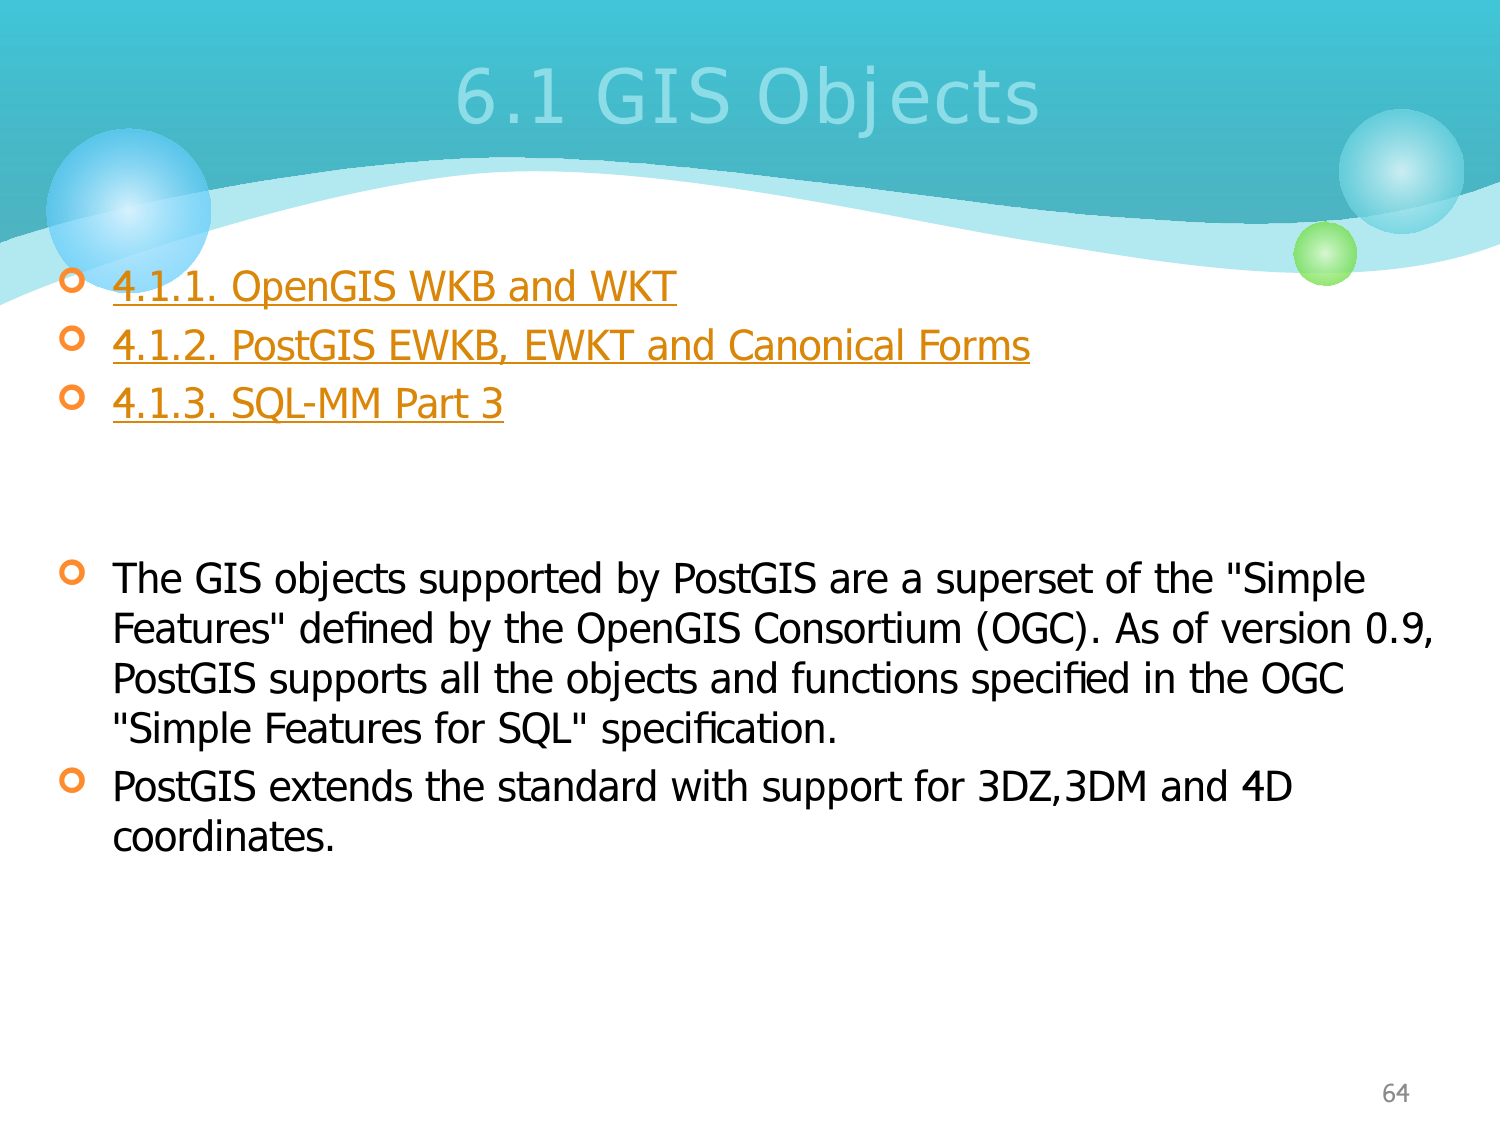

# 6.1 GIS Objects
4.1.1. OpenGIS WKB and WKT
4.1.2. PostGIS EWKB, EWKT and Canonical Forms
4.1.3. SQL-MM Part 3

The GIS objects supported by PostGIS are a superset of the "Simple Features" defined by the OpenGIS Consortium (OGC). As of version 0.9, PostGIS supports all the objects and functions specified in the OGC "Simple Features for SQL" specification.
PostGIS extends the standard with support for 3DZ,3DM and 4D coordinates.

64